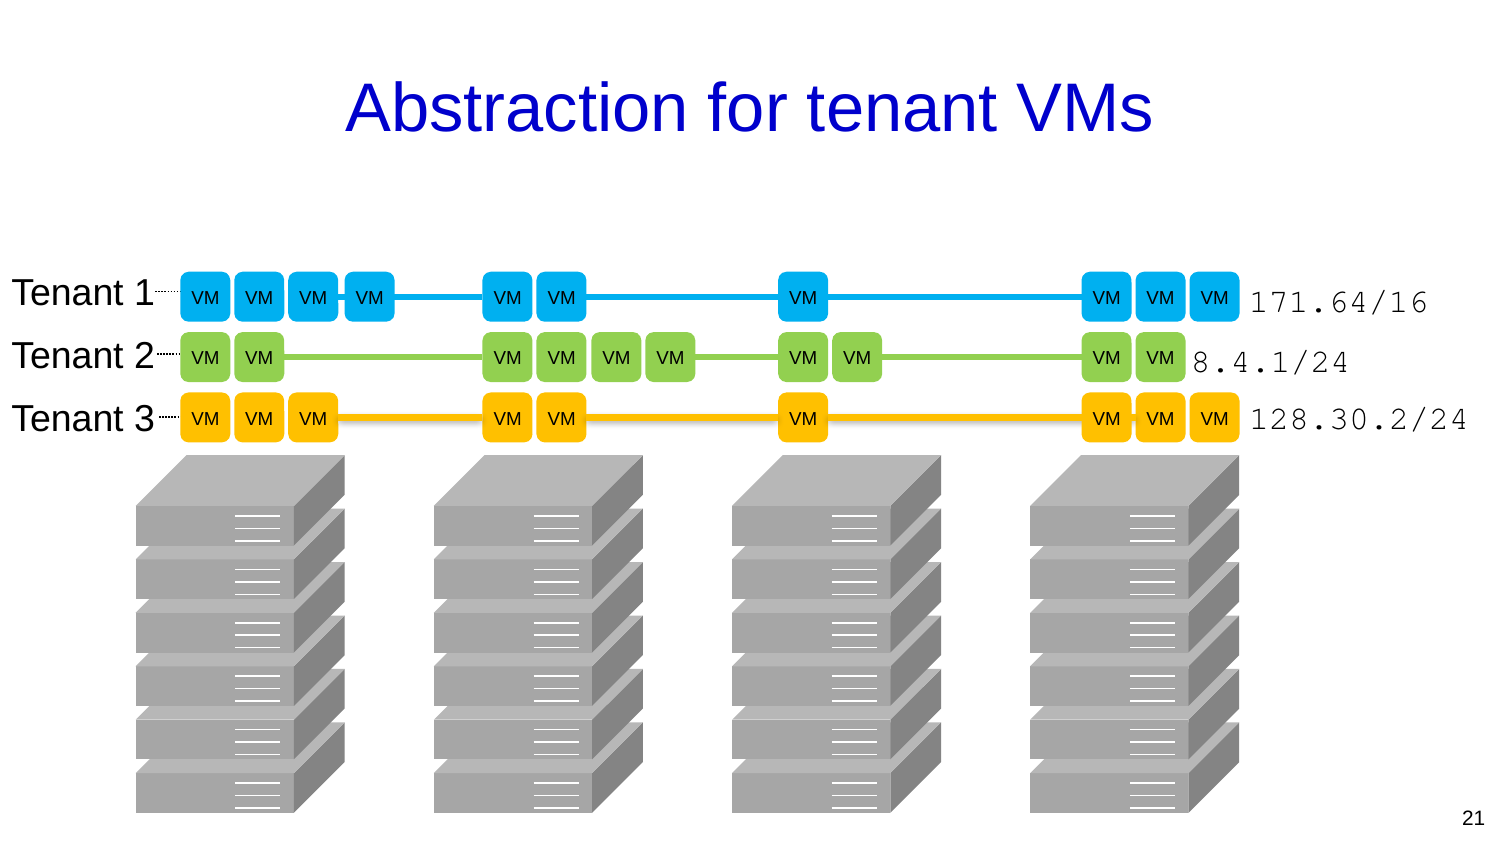

# Abstraction for tenant VMs
Tenant 1
VM
VM
VM
VM
VM
VM
VM
VM
VM
VM
VM
VM
VM
VM
VM
VM
VM
VM
VM
171.64/16
Tenant 2
VM
VM
VM
VM
8.4.1/24
Tenant 3
128.30.2/24
VM
VM
VM
VM
VM
VM

21